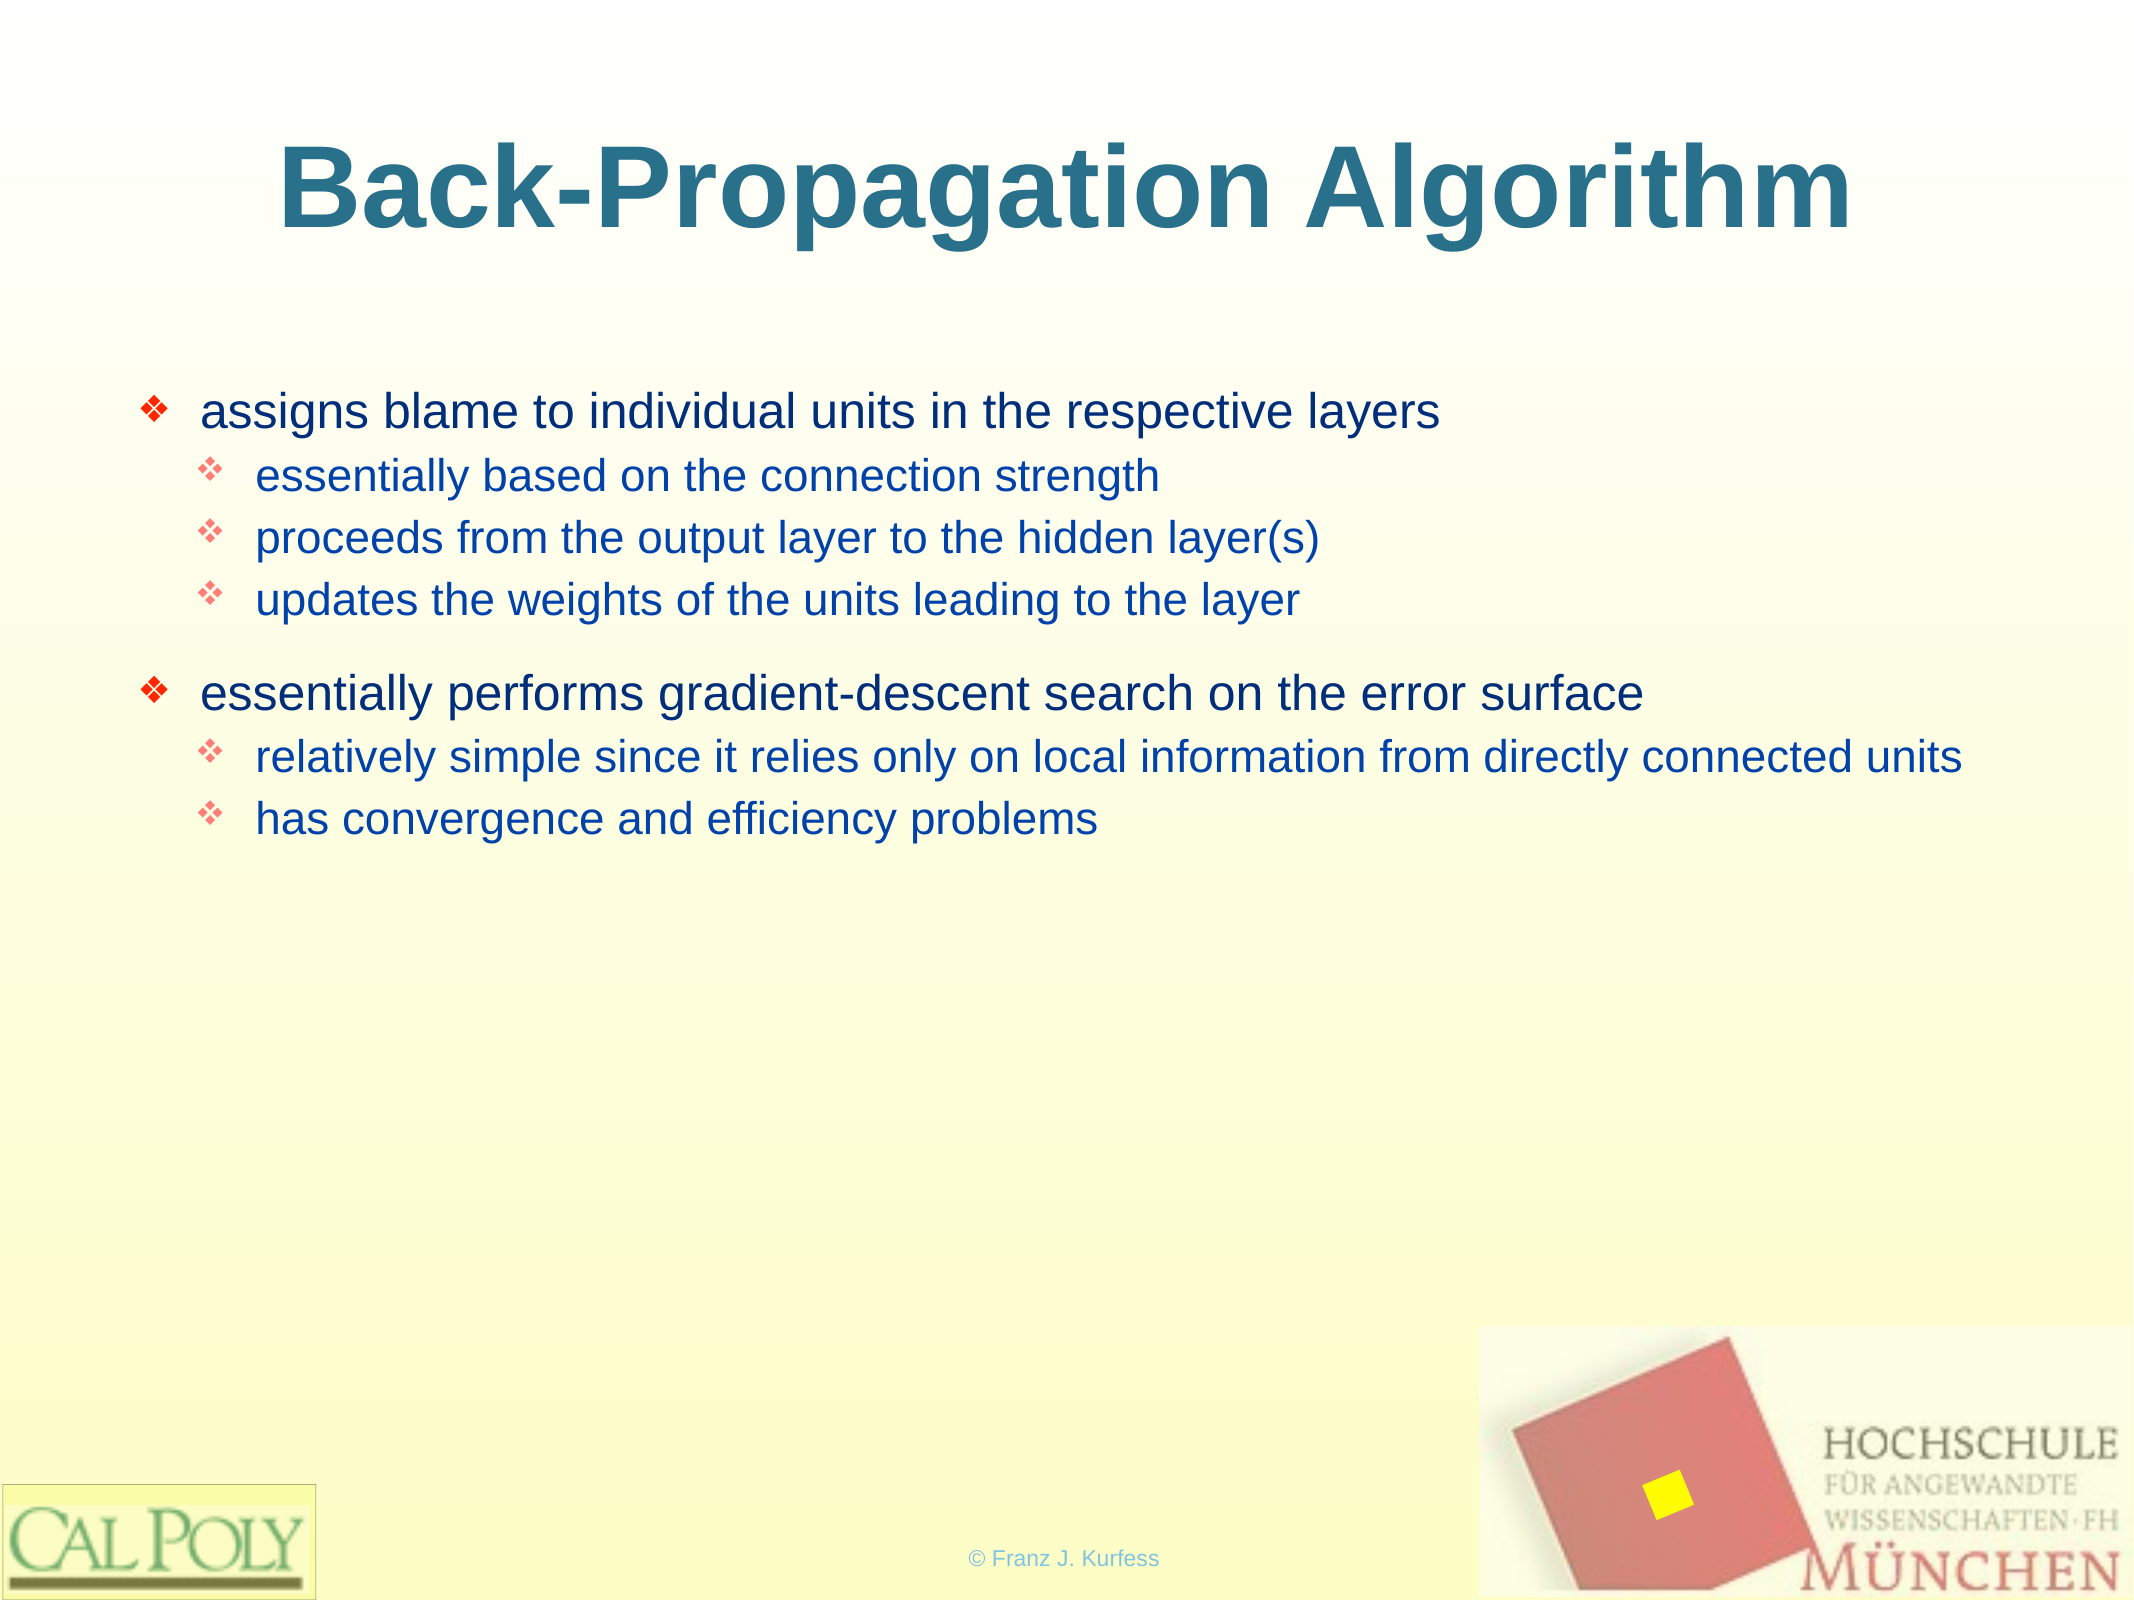

# Back-Propagation Algorithm
assigns blame to individual units in the respective layers
essentially based on the connection strength
proceeds from the output layer to the hidden layer(s)
updates the weights of the units leading to the layer
essentially performs gradient-descent search on the error surface
relatively simple since it relies only on local information from directly connected units
has convergence and efficiency problems
90